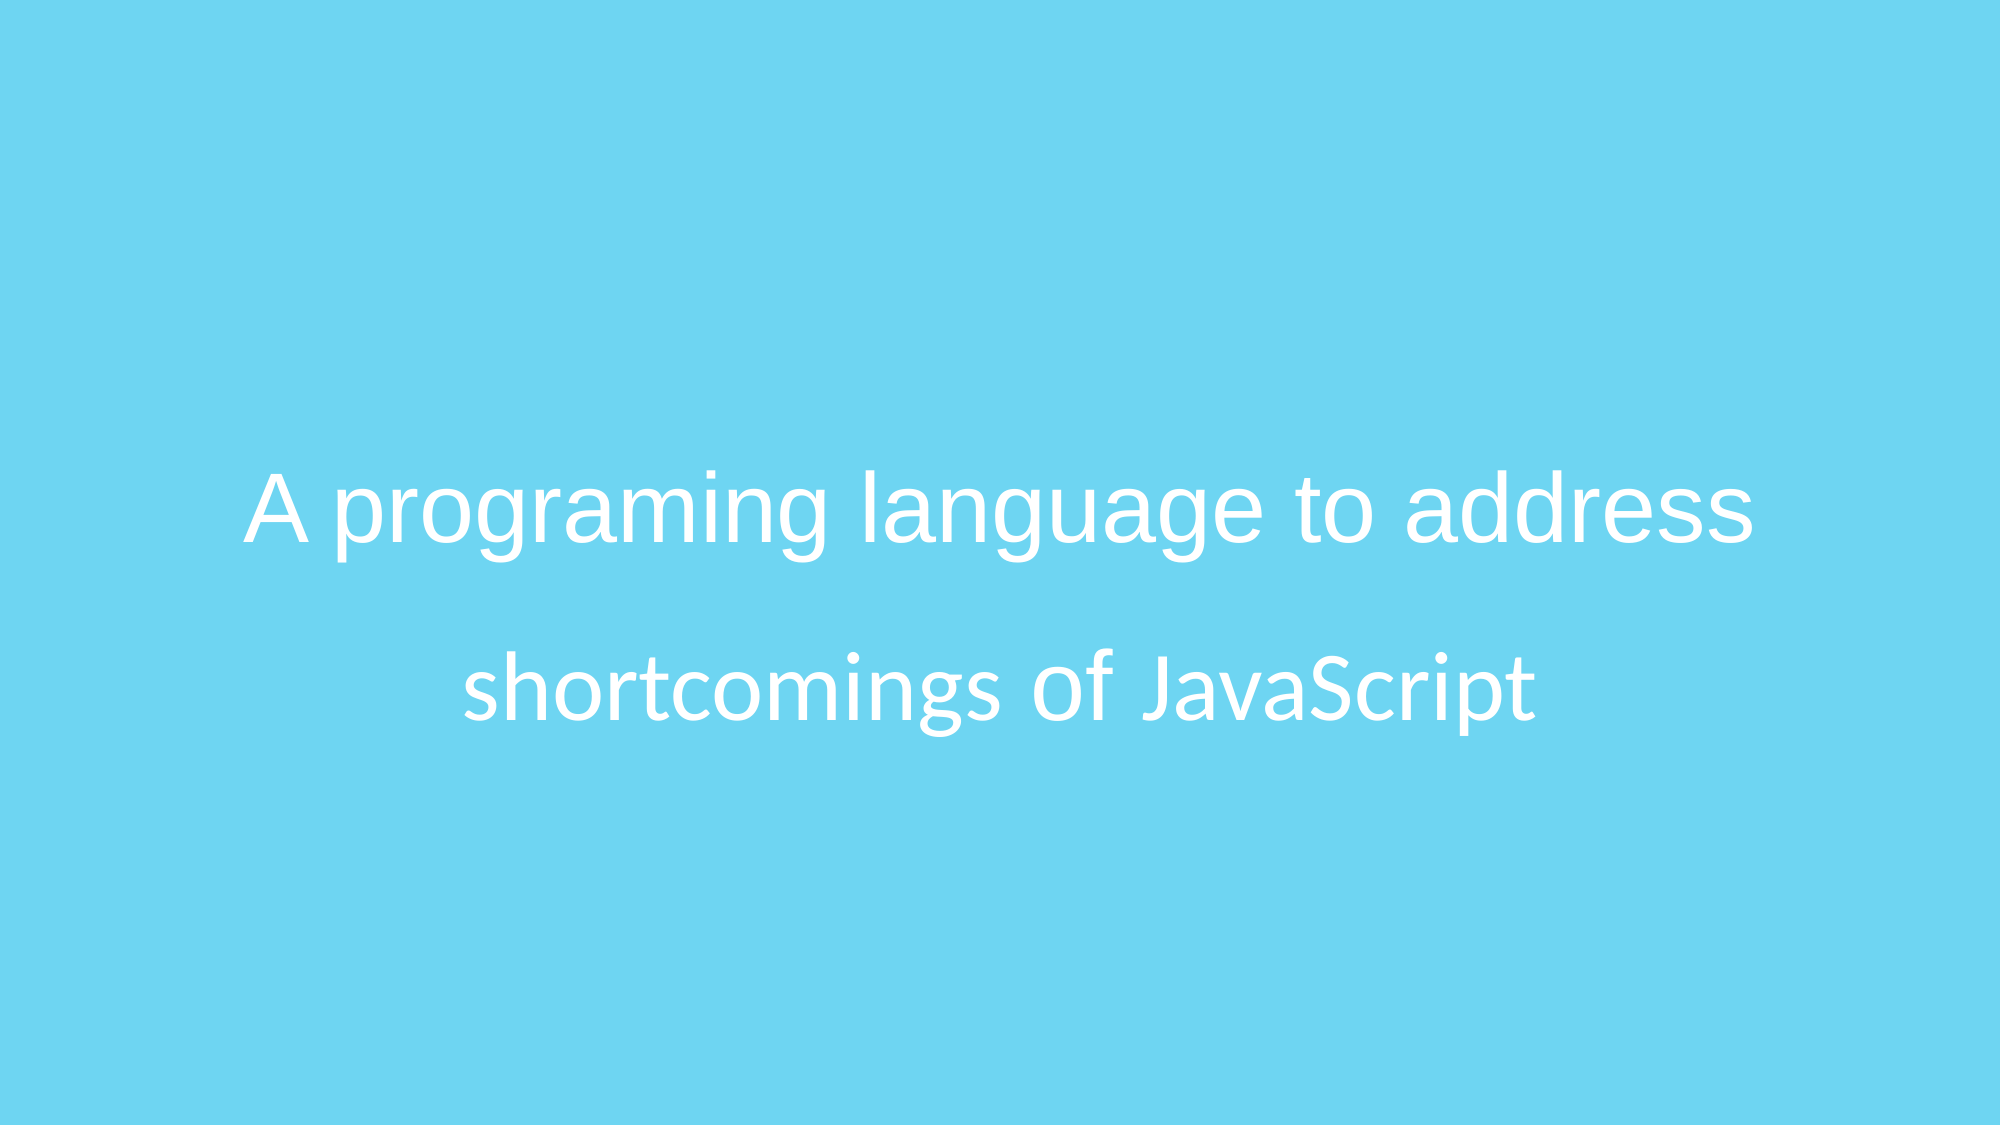

# A programing language to address shortcomings of JavaScript